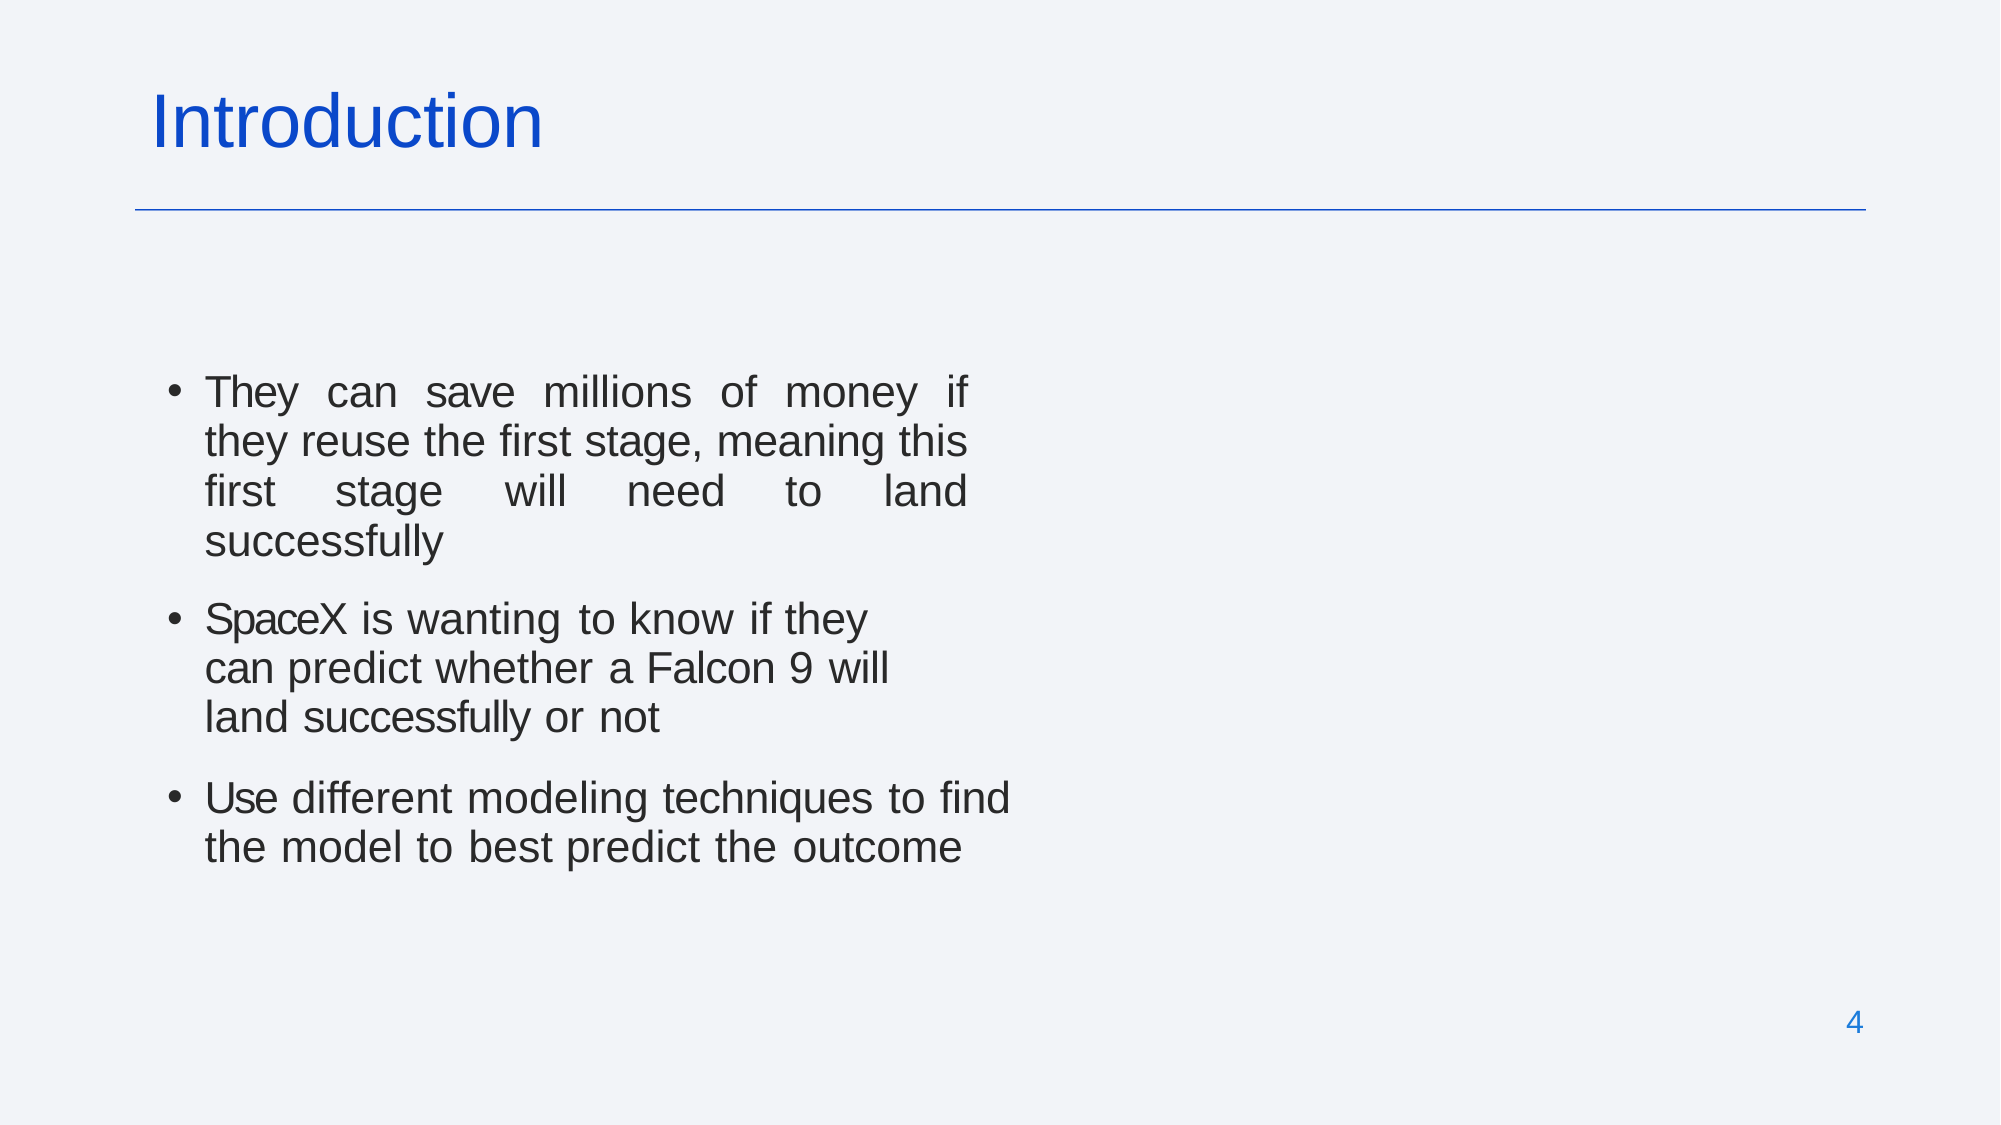

# Introduction
They can save millions of money if they reuse the first stage, meaning this first stage will need to land successfully
SpaceX is wanting to know if they can predict whether a Falcon 9 will land successfully or not
Use different modeling techniques to find the model to best predict the outcome
4